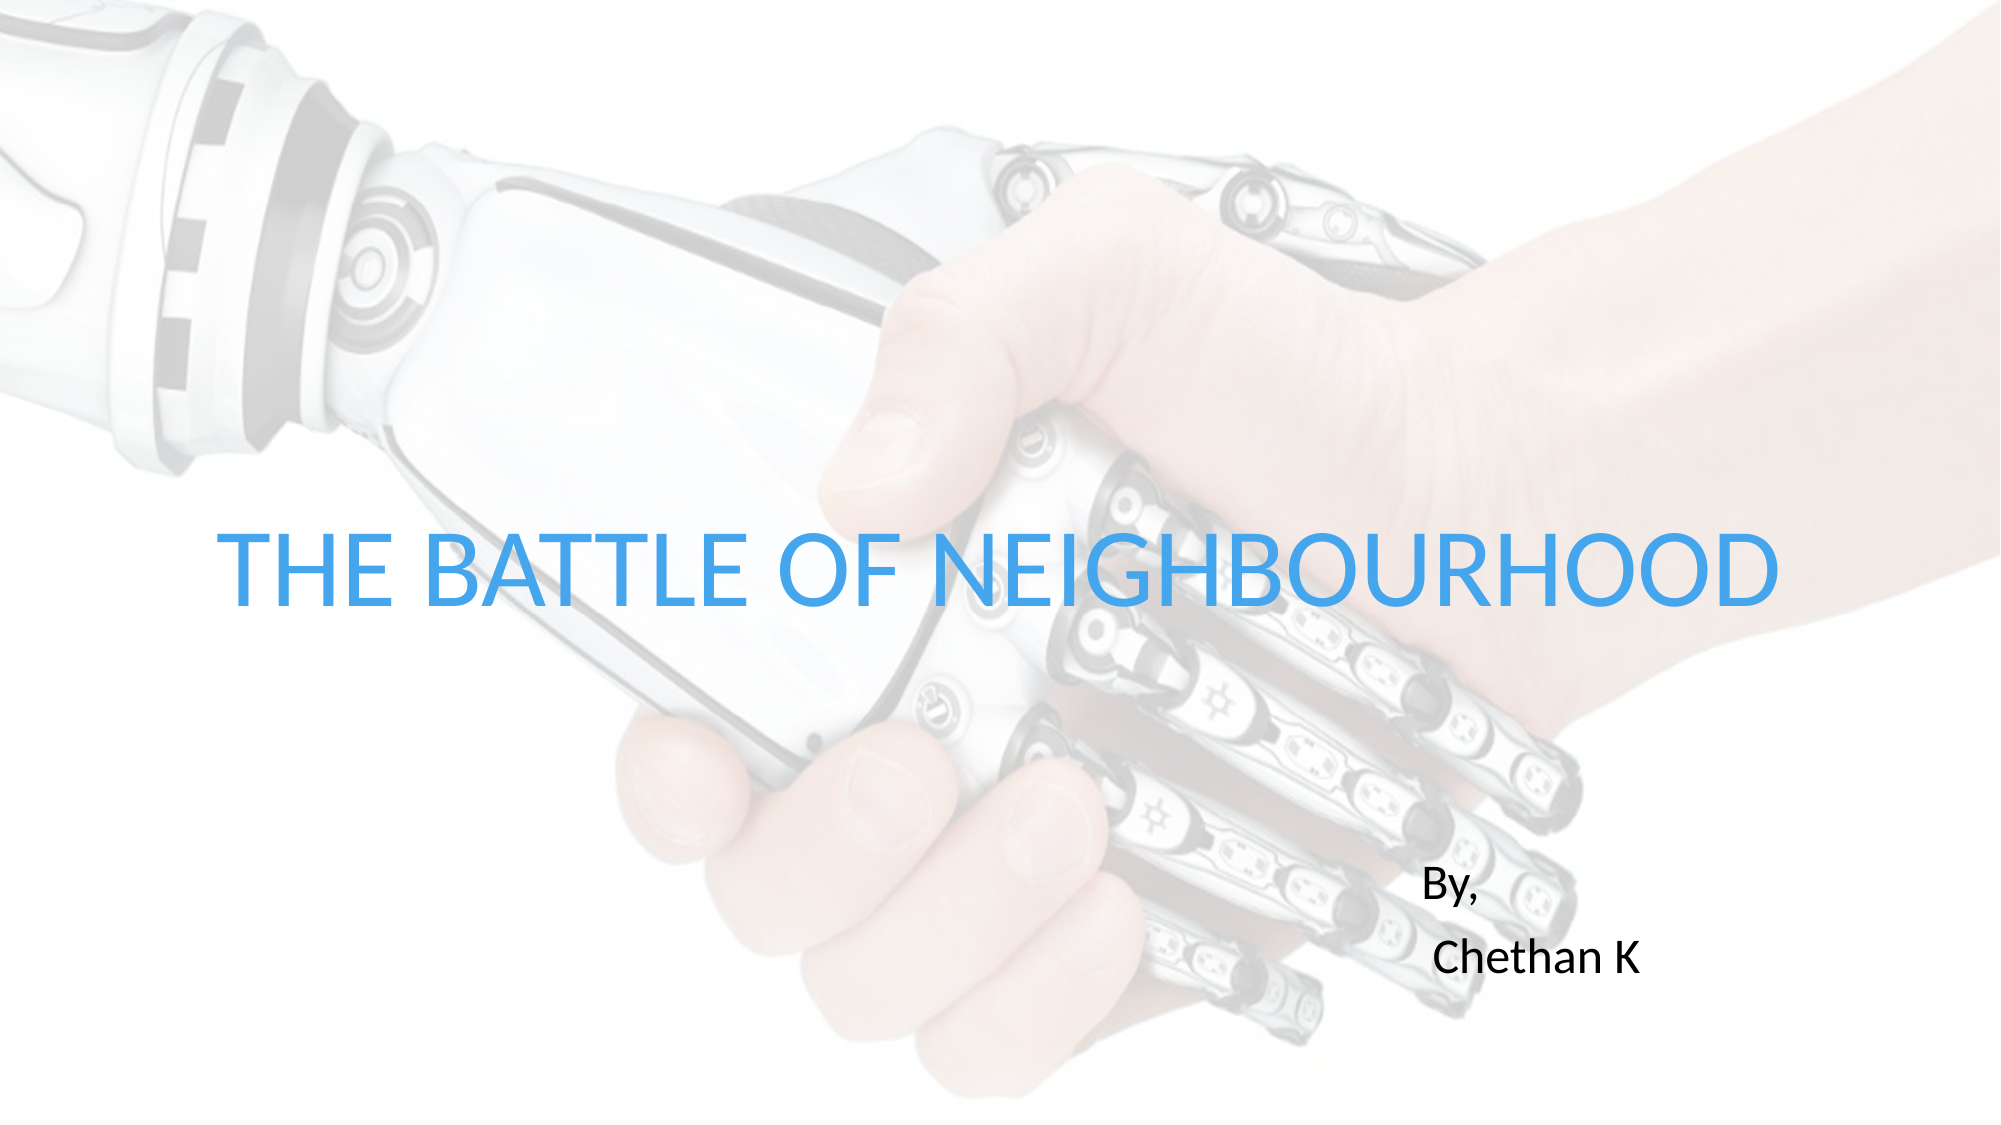

#
THE BATTLE OF NEIGHBOURHOOD
By,
 Chethan K